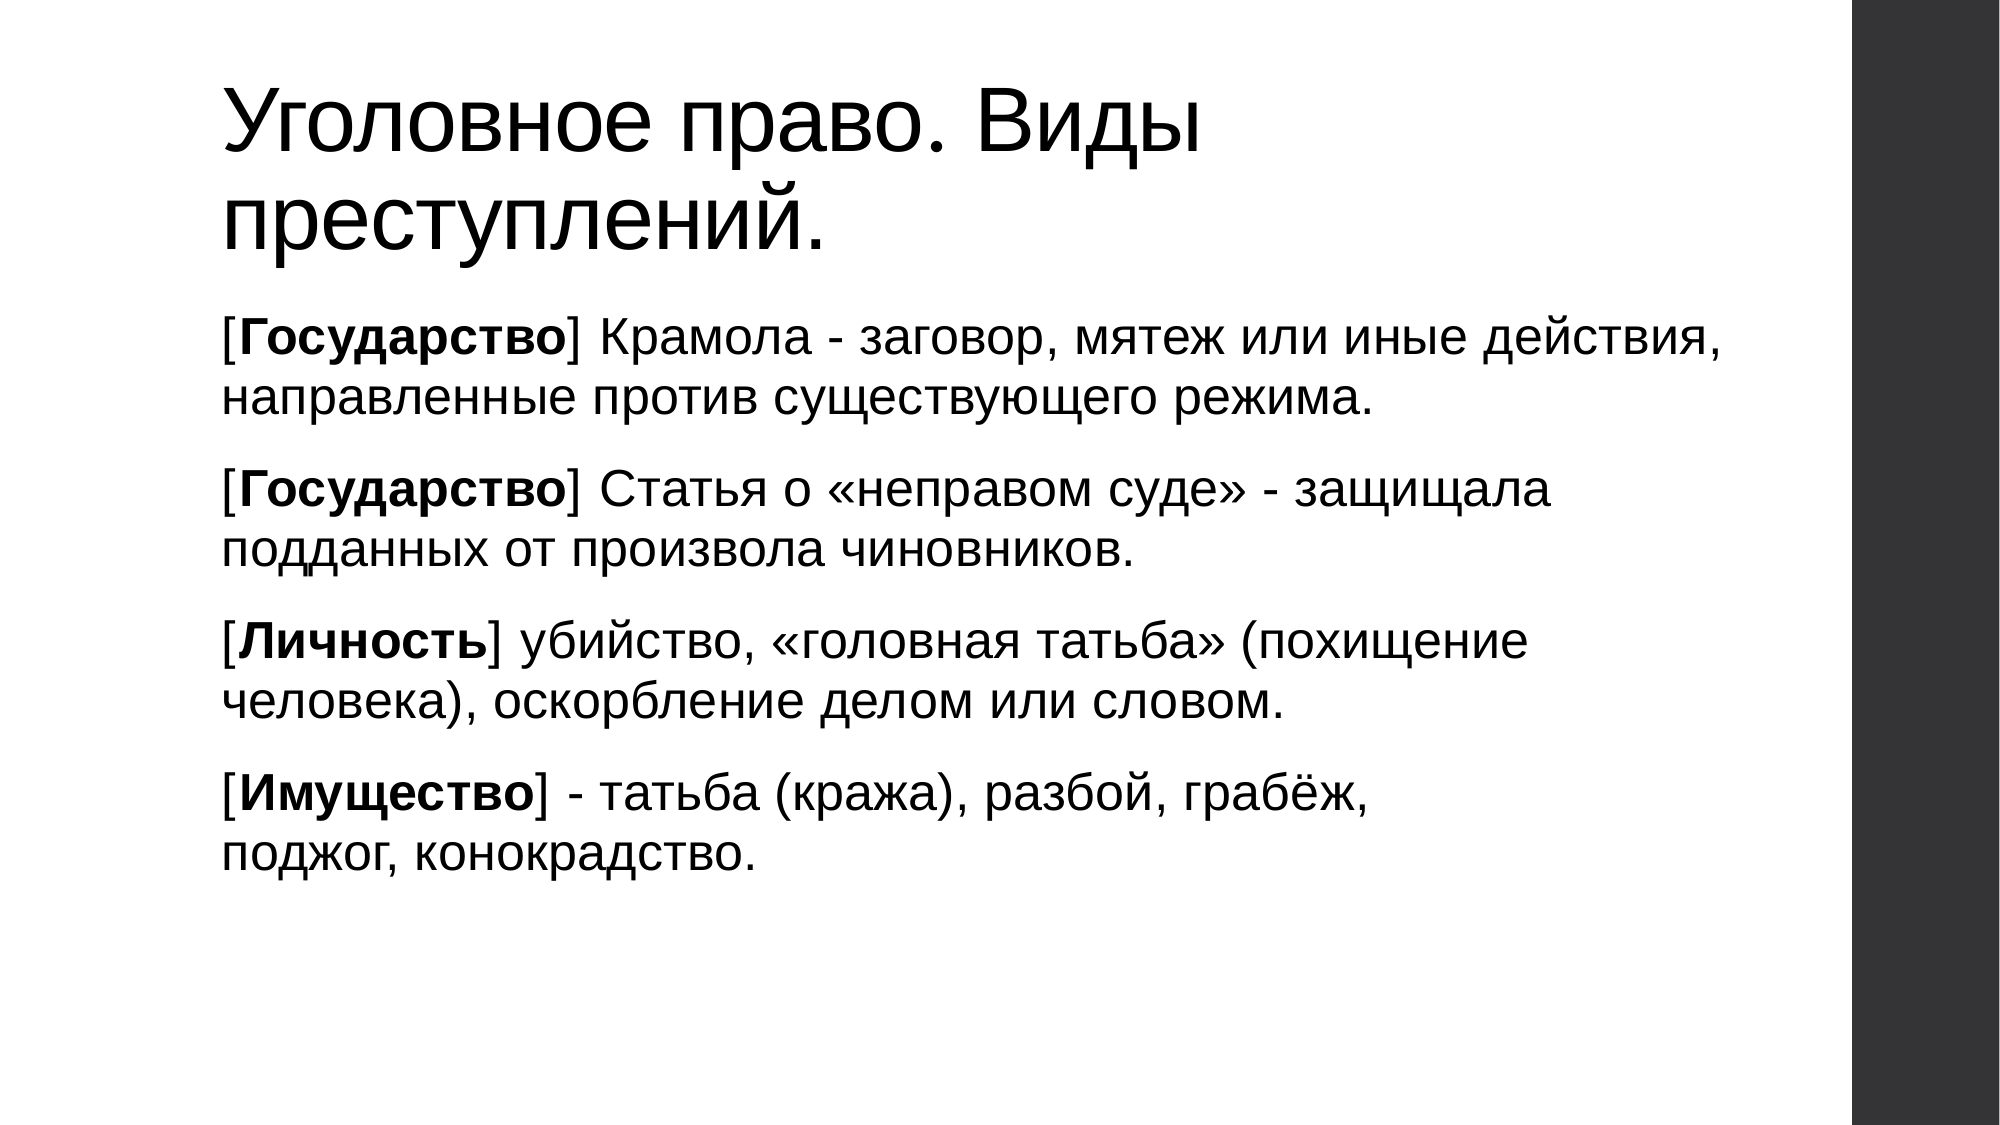

# Уголовное право. Виды преступлений.
[Государство] Крамола - заговор, мятеж или иные действия, направленные против существующего режима.
[Государство] Статья о «неправом суде» - защищала подданных от произвола чиновников.
[Личность] убийство, «головная татьба» (похищение человека), оскорбление делом или словом.
[Имущество] - татьба (кража), разбой, грабёж, поджог, конокрадство.